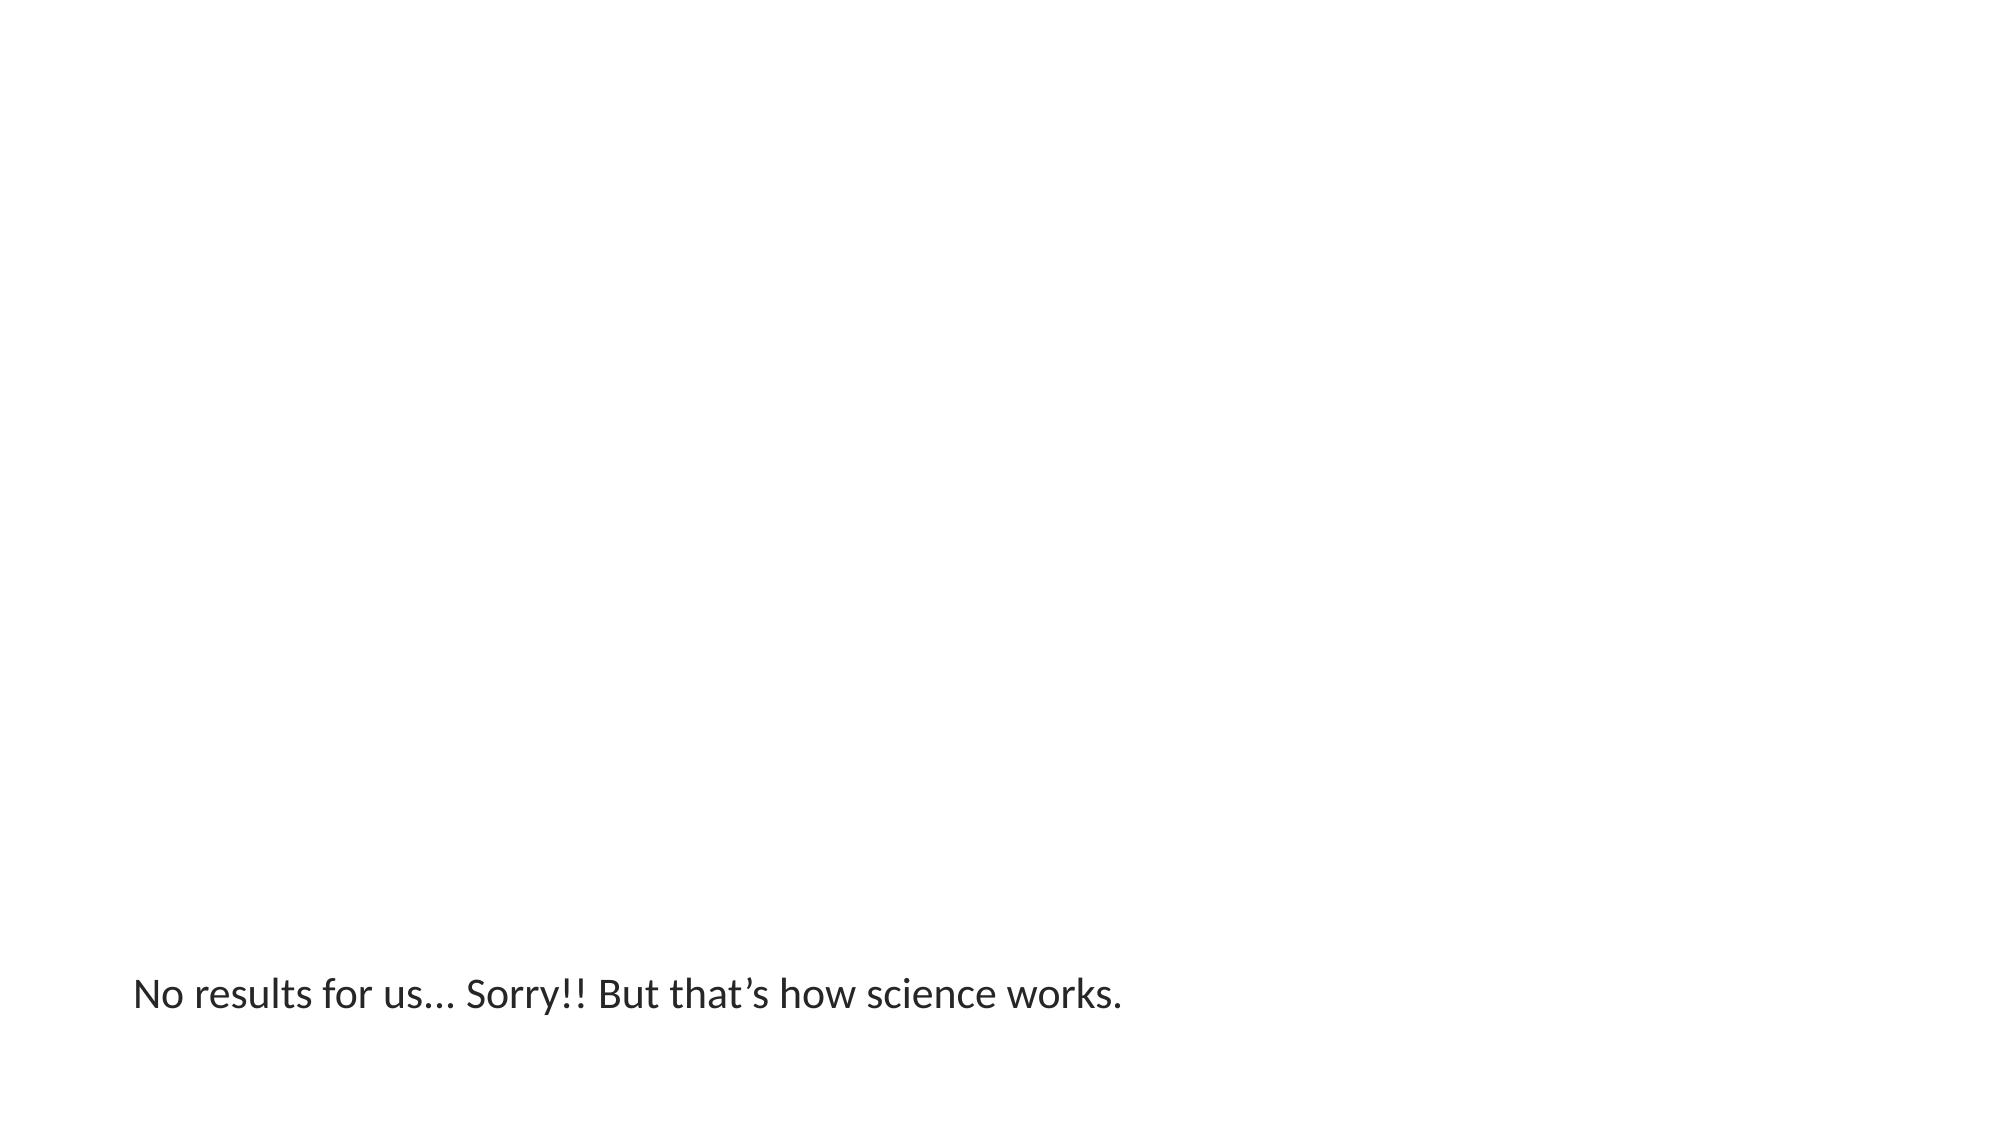

No results for us... Sorry!! But that’s how science works.